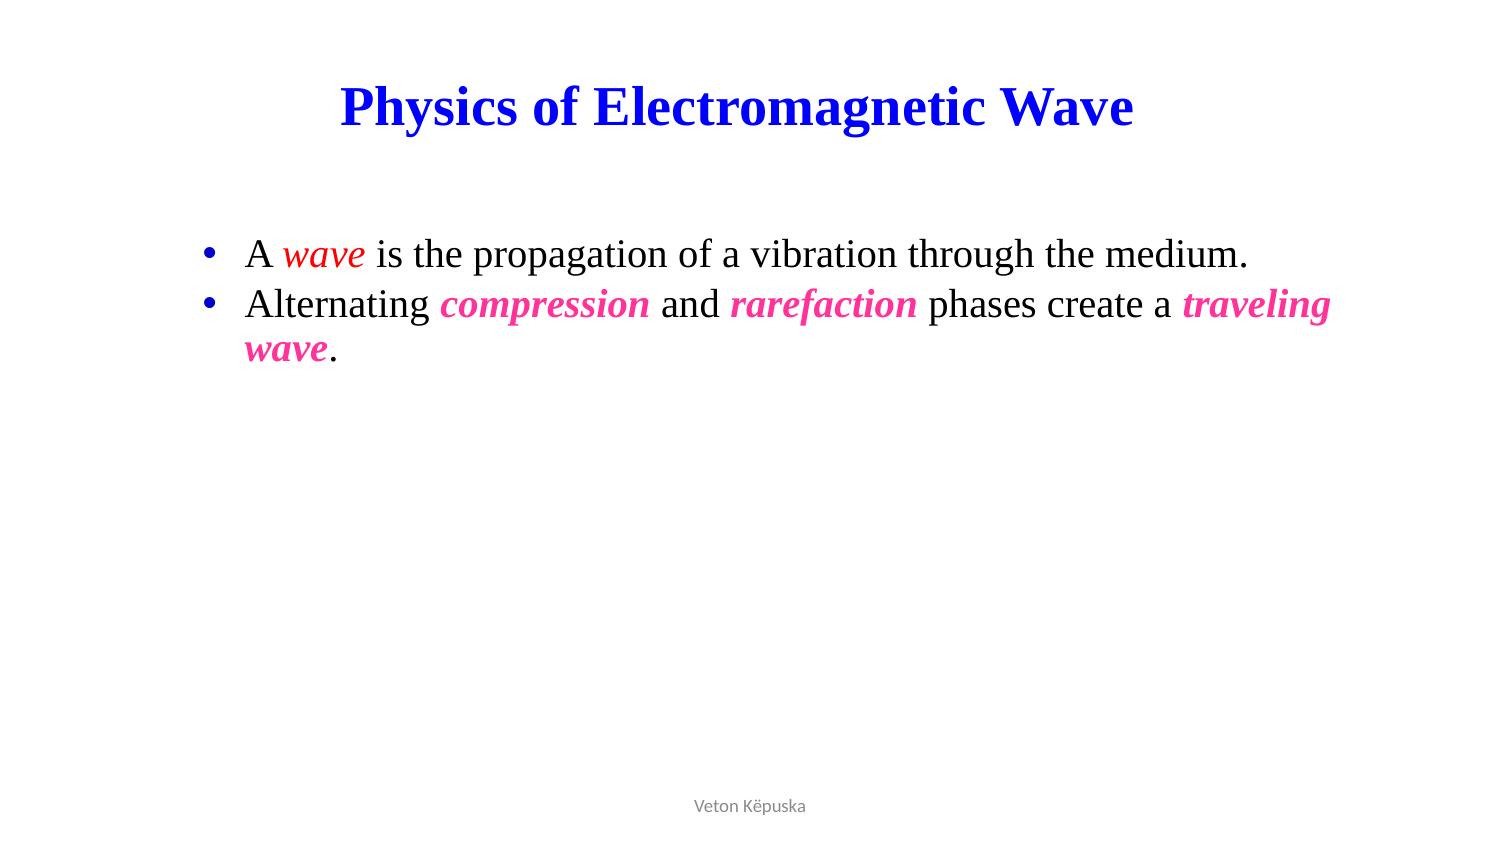

# Physics of Electromagnetic Wave
A wave is the propagation of a vibration through the medium.
Alternating compression and rarefaction phases create a traveling wave.

Veton Këpuska
48